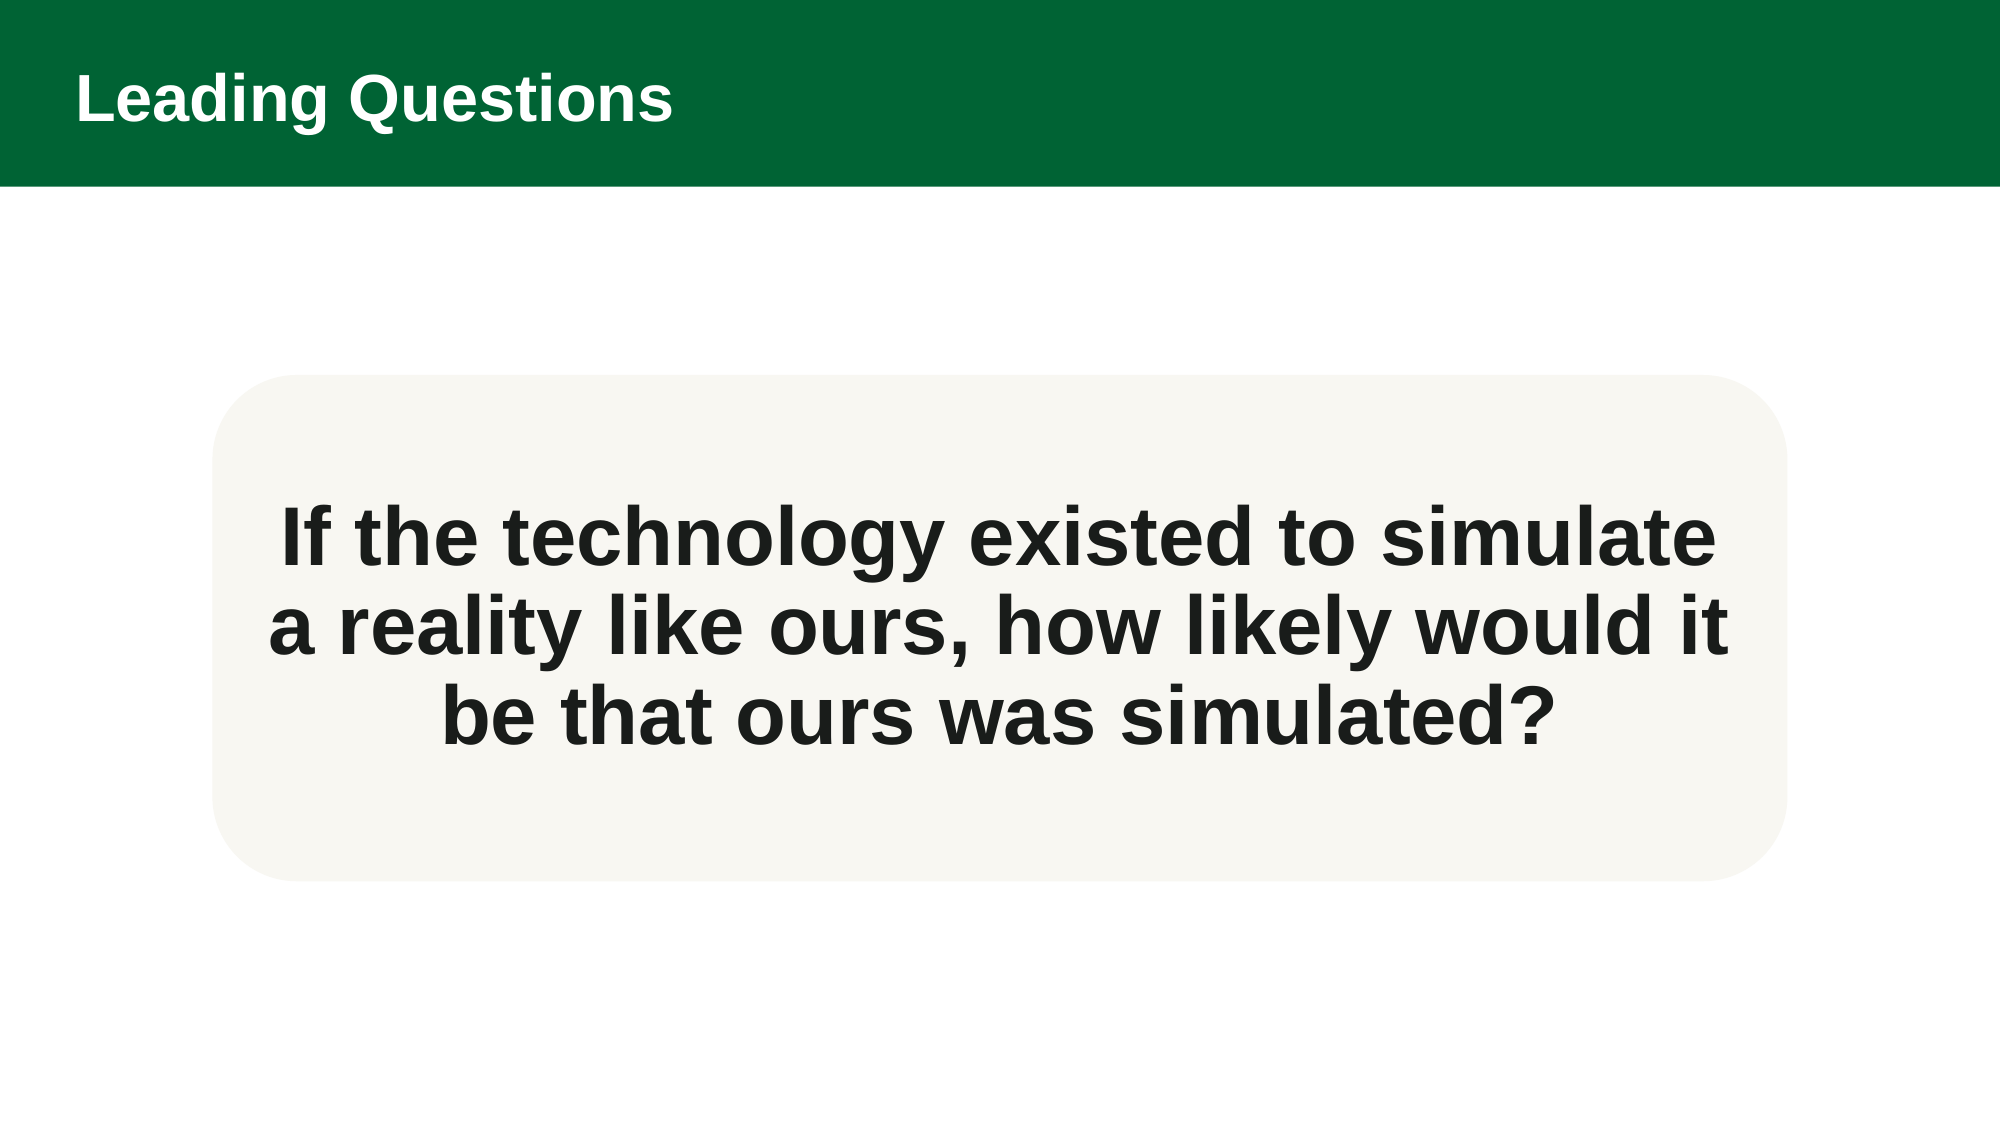

# Leading Questions
If the technology existed to simulate a reality like ours, how likely would it be that ours was simulated?